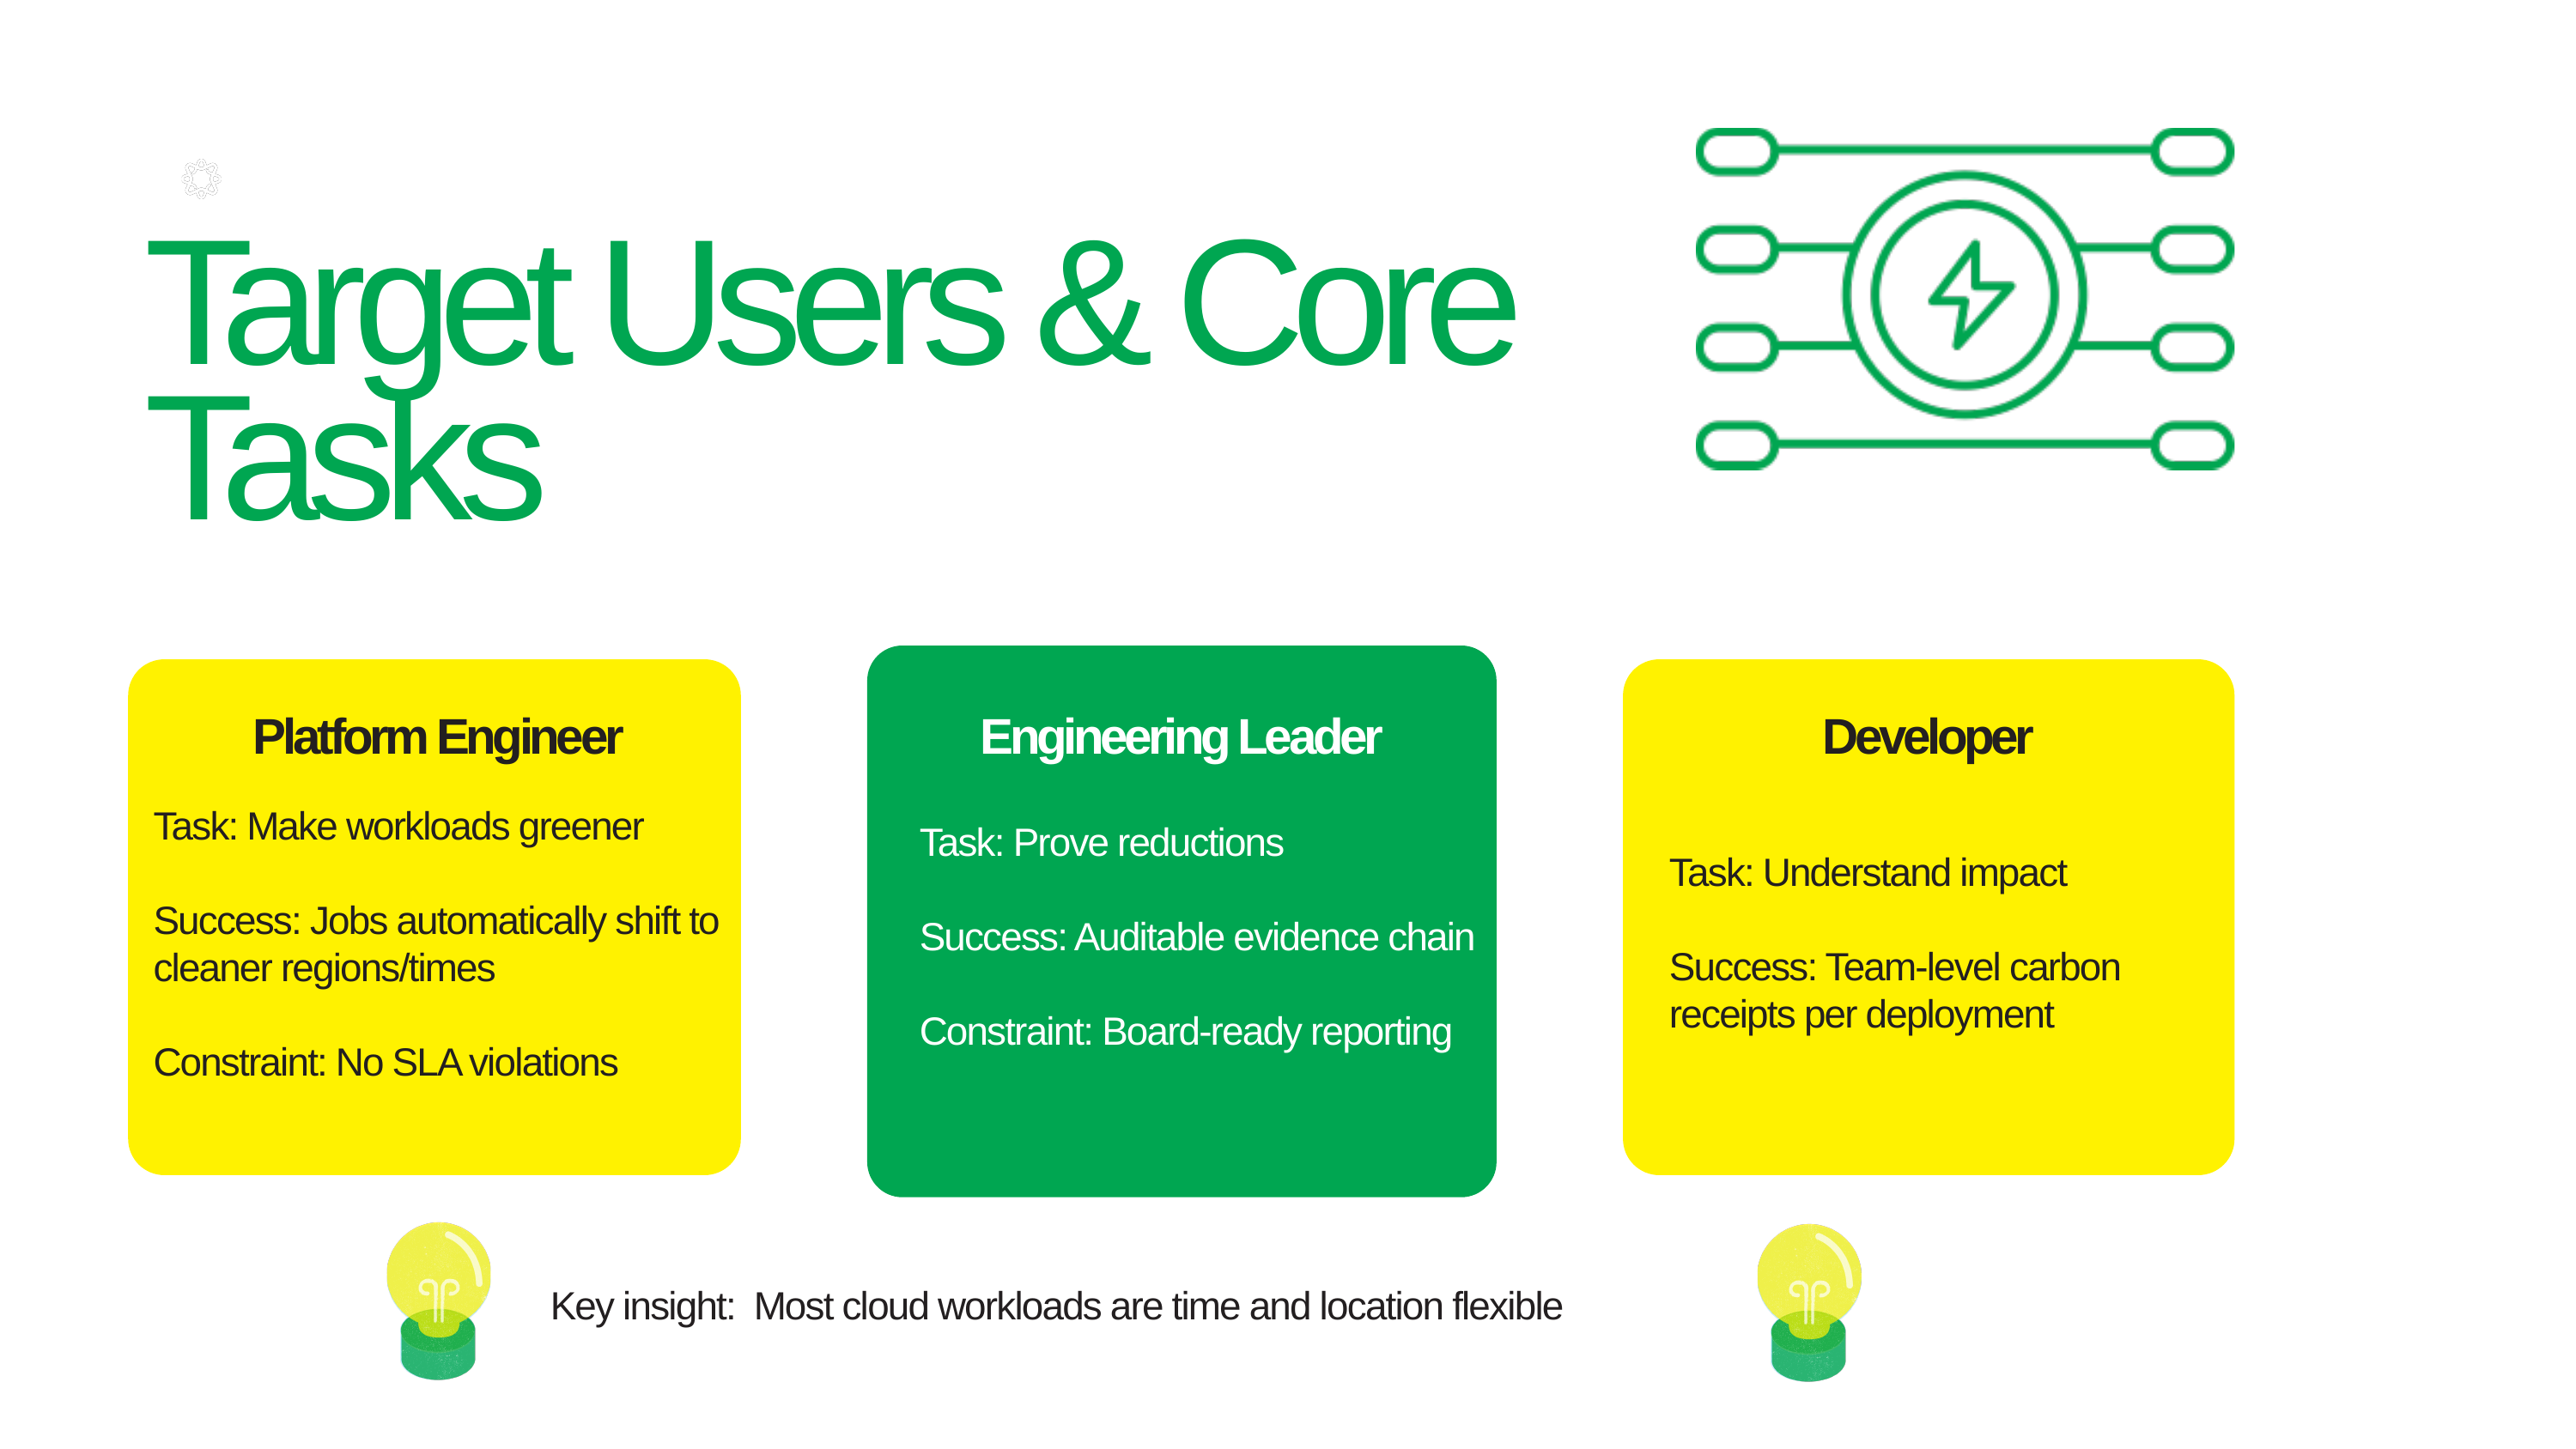

Target Users & Core Tasks

Platform Engineer
Engineering Leader
Developer
Task: Make workloads greener

Success: Jobs automatically shift to cleaner regions/times

Constraint: No SLA violations
Task: Prove reductions

Success: Auditable evidence chain

Constraint: Board-ready reporting
Task: Understand impact

Success: Team-level carbon receipts per deployment

Key insight:  Most cloud workloads are time and location flexible